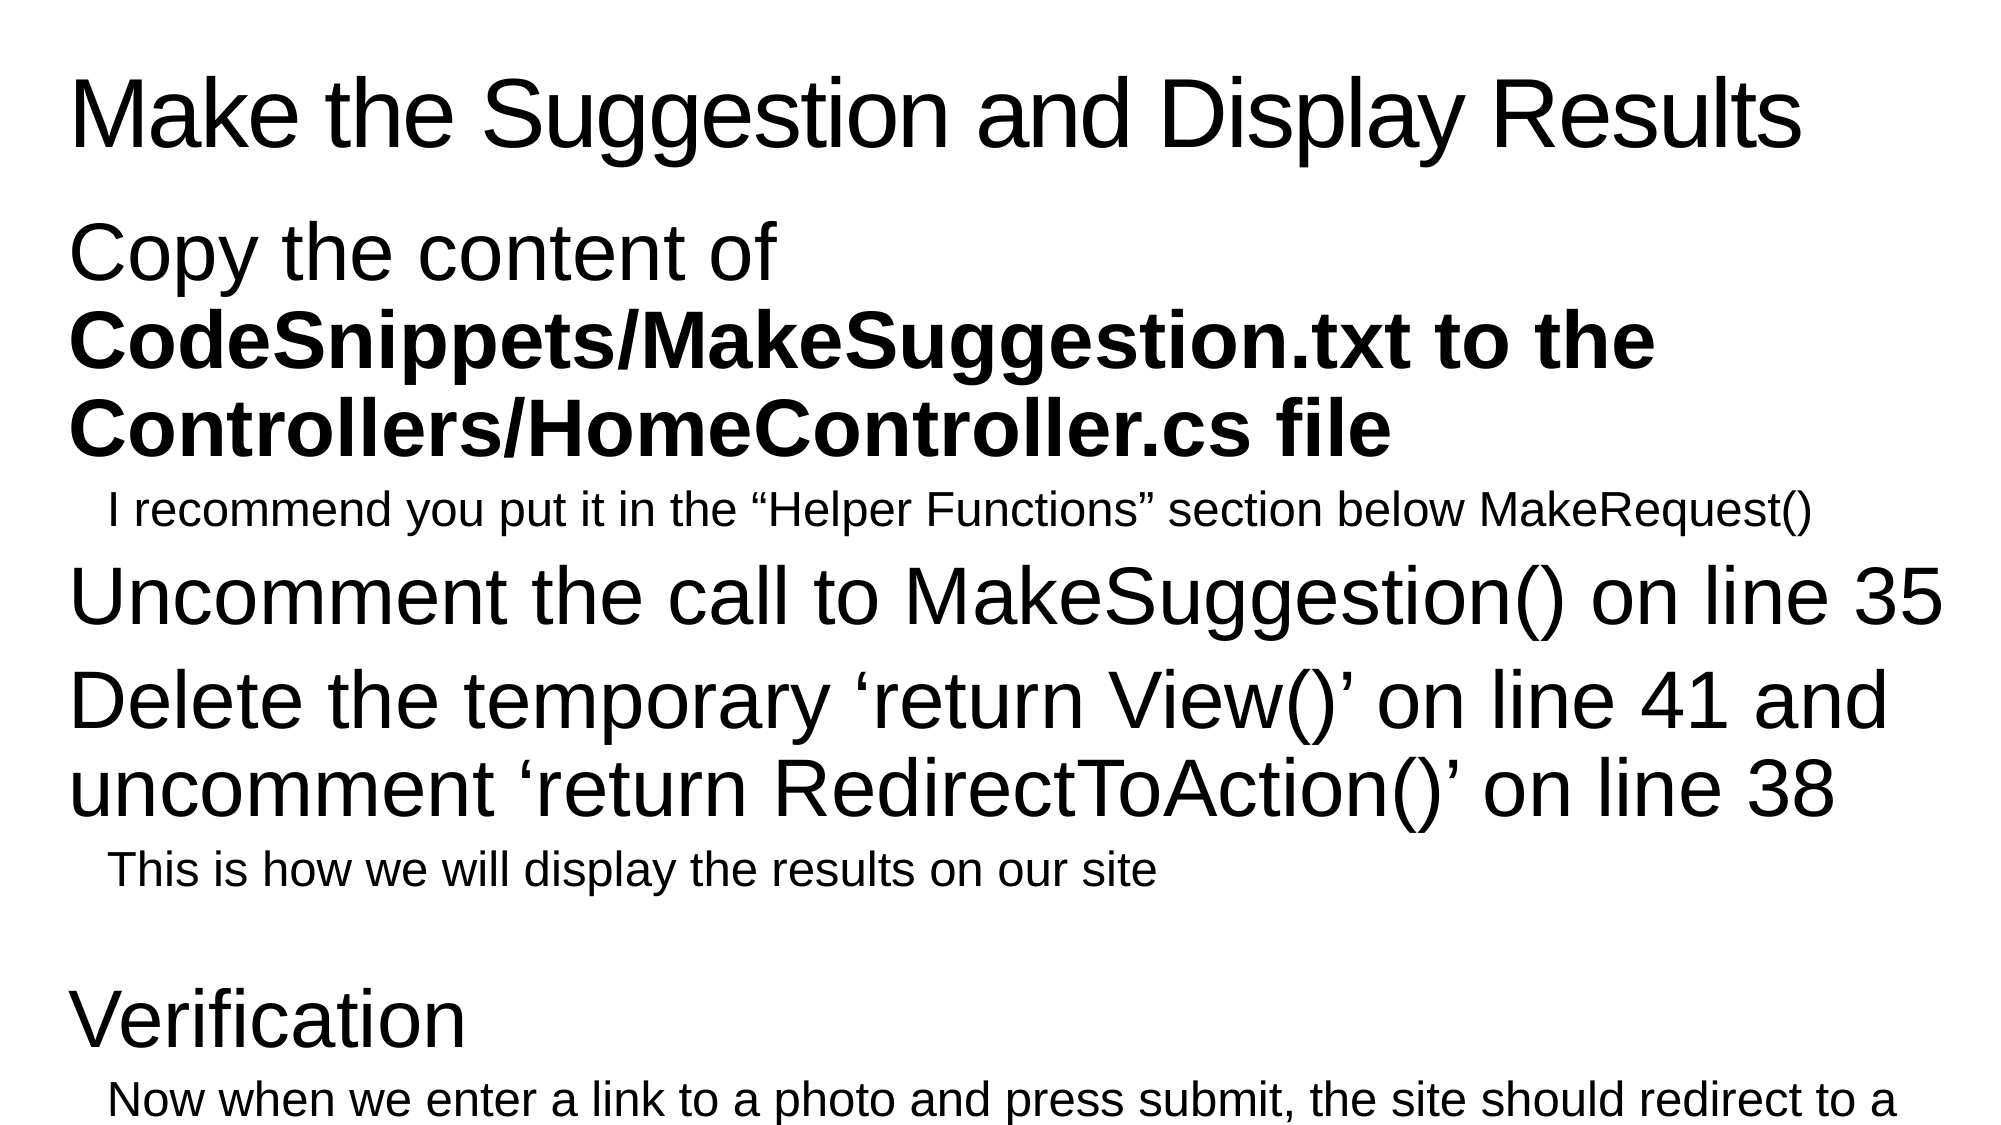

# Make the Suggestion and Display Results
Copy the content of CodeSnippets/MakeSuggestion.txt to the Controllers/HomeController.cs file
I recommend you put it in the “Helper Functions” section below MakeRequest()
Uncomment the call to MakeSuggestion() on line 35
Delete the temporary ‘return View()’ on line 41 and uncomment ‘return RedirectToAction()’ on line 38
This is how we will display the results on our site

Verification
Now when we enter a link to a photo and press submit, the site should redirect to a results page, displaying an image based on the top emotion found in the photo!